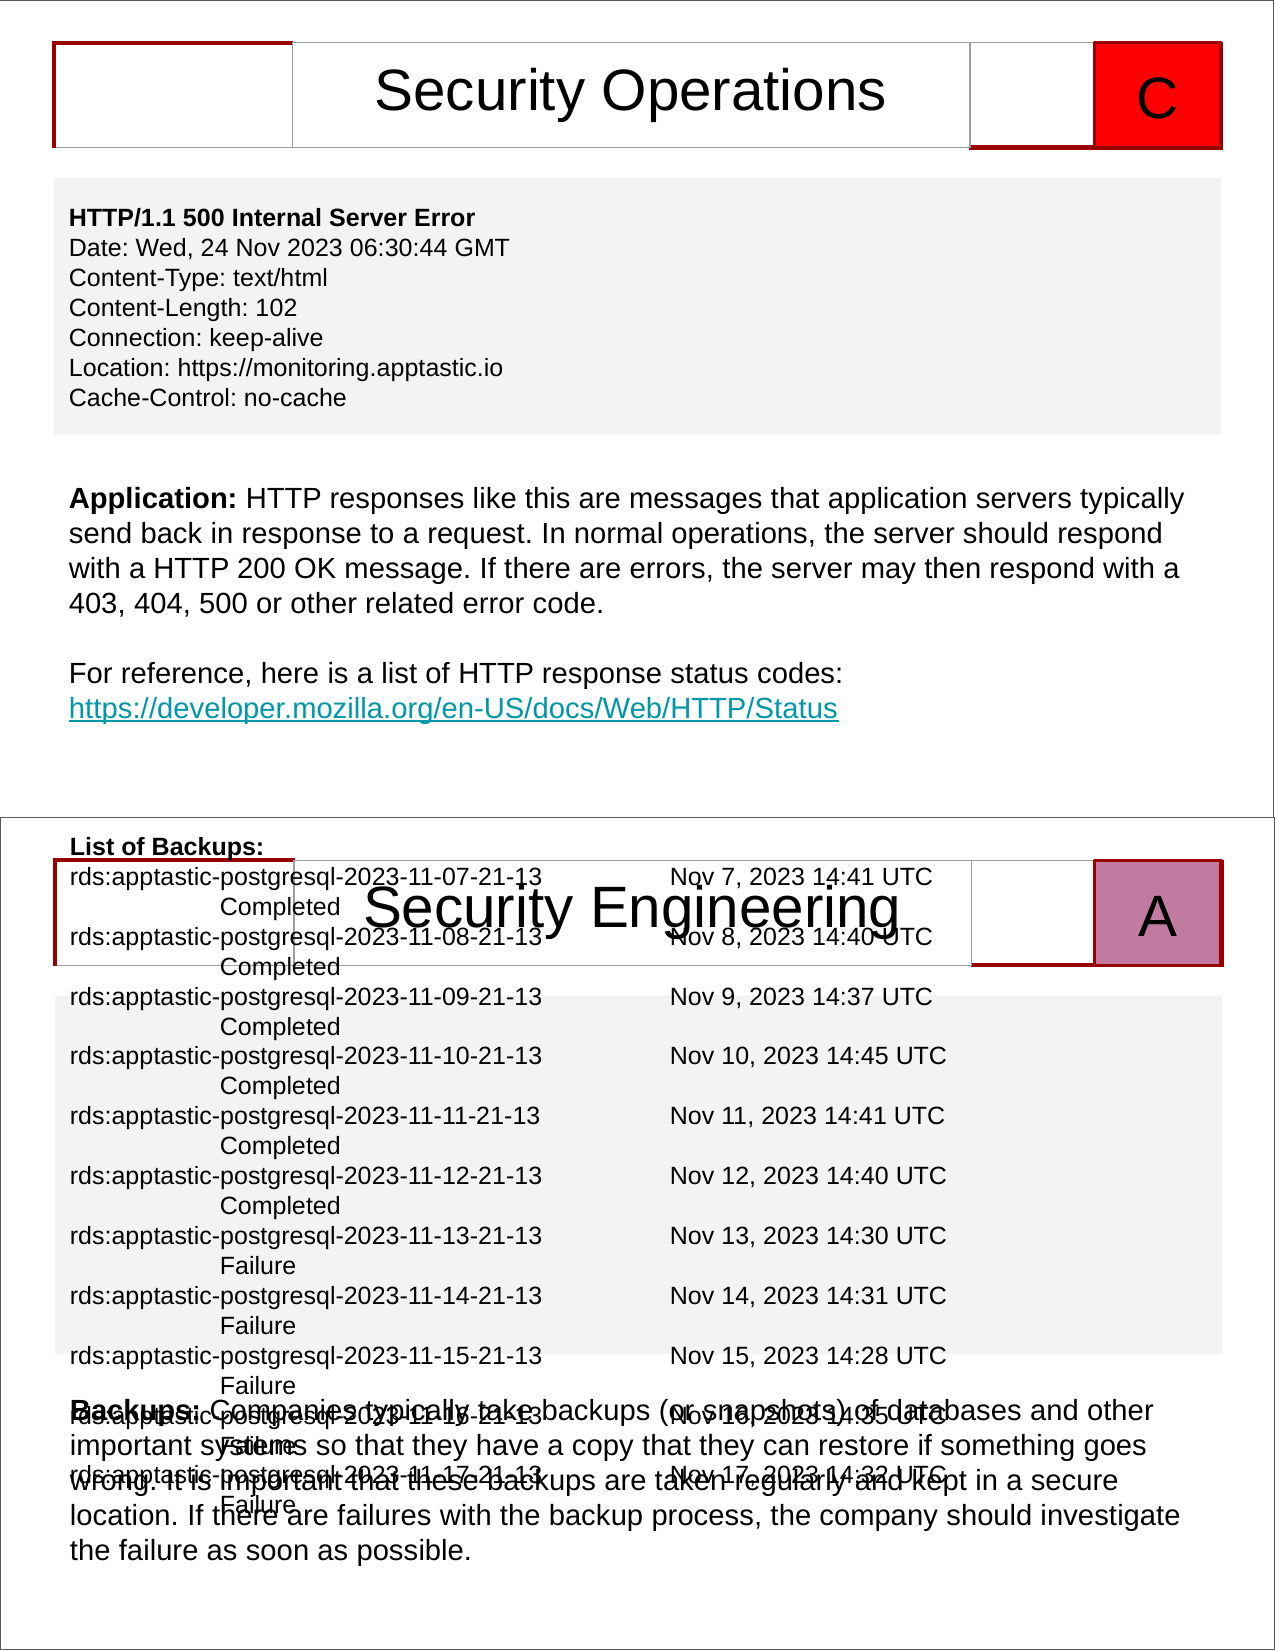

|  | Security Operations |  |
| --- | --- | --- |
C
HTTP/1.1 500 Internal Server Error
Date: Wed, 24 Nov 2023 06:30:44 GMT
Content-Type: text/html
Content-Length: 102
Connection: keep-alive
Location: https://monitoring.apptastic.io
Cache-Control: no-cache
Application: HTTP responses like this are messages that application servers typically send back in response to a request. In normal operations, the server should respond with a HTTP 200 OK message. If there are errors, the server may then respond with a 403, 404, 500 or other related error code.

For reference, here is a list of HTTP response status codes: https://developer.mozilla.org/en-US/docs/Web/HTTP/Status

|  | Security Engineering |  |
| --- | --- | --- |
A
List of Backups:
rds:apptastic-postgresql-2023-11-07-21-13 	Nov 7, 2023 14:41 UTC			Completed
rds:apptastic-postgresql-2023-11-08-21-13 	Nov 8, 2023 14:40 UTC			Completed
rds:apptastic-postgresql-2023-11-09-21-13 	Nov 9, 2023 14:37 UTC			Completed
rds:apptastic-postgresql-2023-11-10-21-13 	Nov 10, 2023 14:45 UTC			Completed
rds:apptastic-postgresql-2023-11-11-21-13 	Nov 11, 2023 14:41 UTC			Completed
rds:apptastic-postgresql-2023-11-12-21-13 	Nov 12, 2023 14:40 UTC			Completed
rds:apptastic-postgresql-2023-11-13-21-13 	Nov 13, 2023 14:30 UTC			Failure
rds:apptastic-postgresql-2023-11-14-21-13 	Nov 14, 2023 14:31 UTC			Failure
rds:apptastic-postgresql-2023-11-15-21-13 	Nov 15, 2023 14:28 UTC			Failure
rds:apptastic-postgresql-2023-11-16-21-13 	Nov 16, 2023 14:35 UTC			Failure
rds:apptastic-postgresql-2023-11-17-21-13 	Nov 17, 2023 14:32 UTC			Failure
Backups: Companies typically take backups (or snapshots) of databases and other important systems so that they have a copy that they can restore if something goes wrong. It is important that these backups are taken regularly and kept in a secure location. If there are failures with the backup process, the company should investigate the failure as soon as possible.